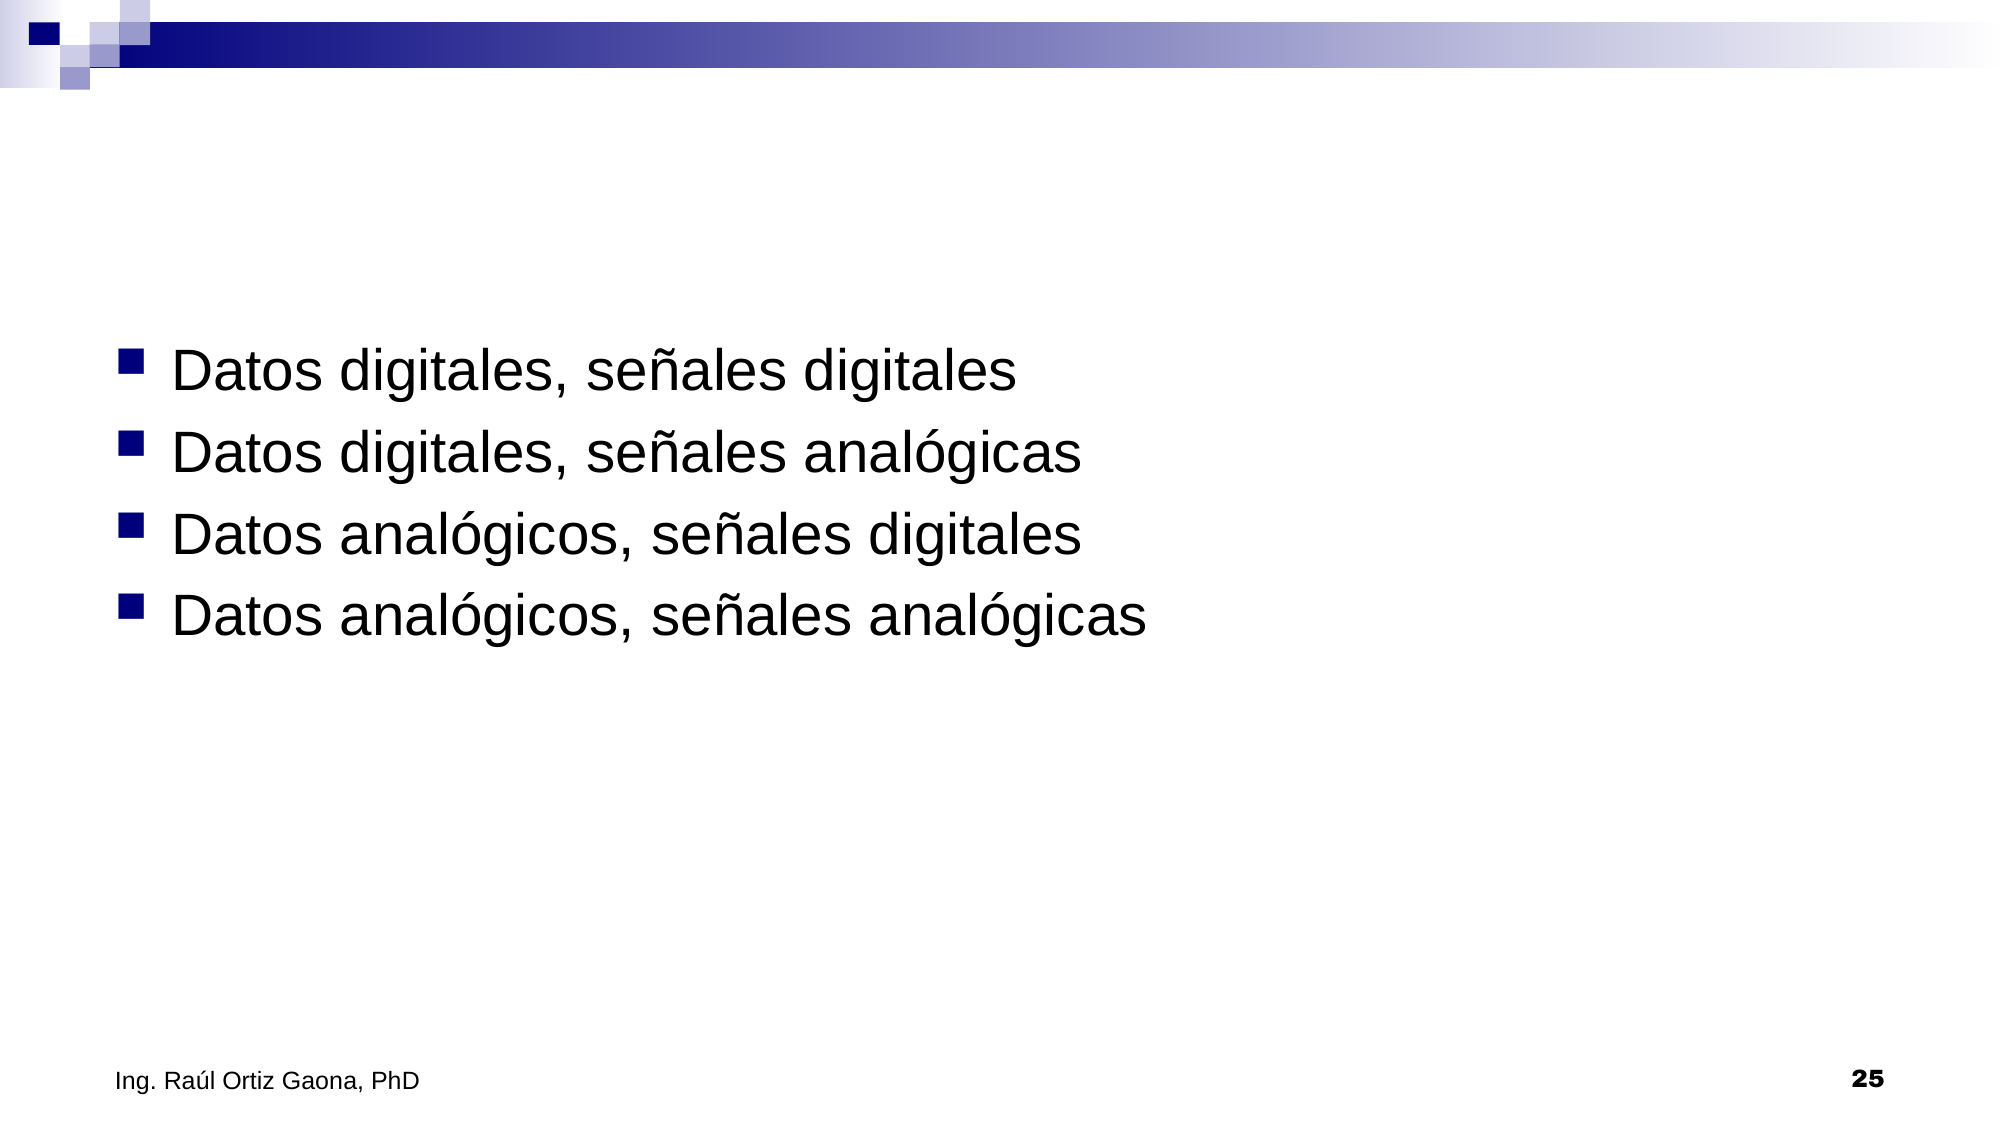

#
Datos digitales, señales digitales
Datos digitales, señales analógicas
Datos analógicos, señales digitales
Datos analógicos, señales analógicas
Ing. Raúl Ortiz Gaona, PhD
25